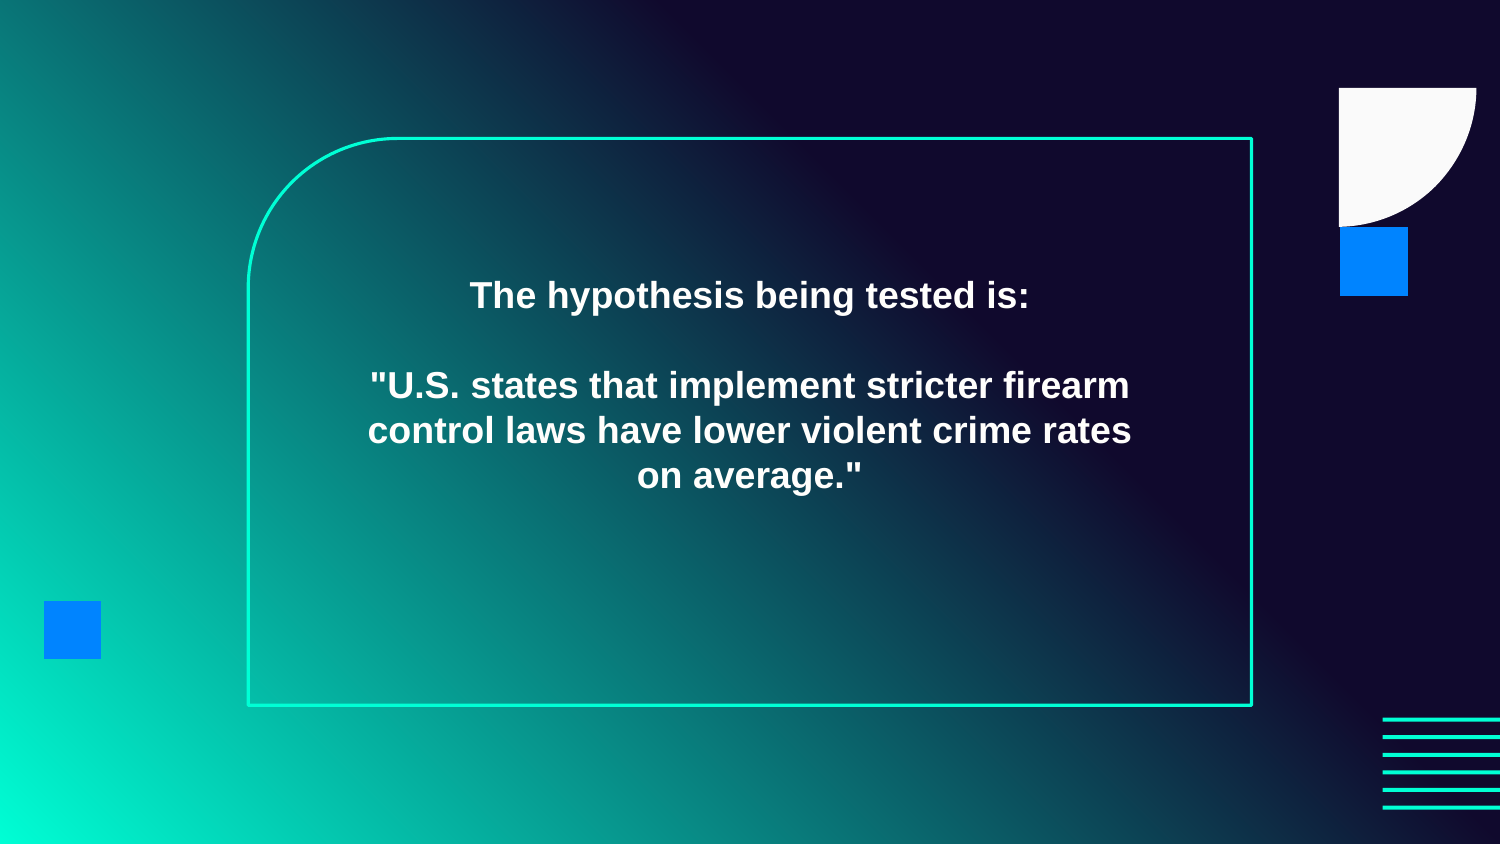

The hypothesis being tested is:

"U.S. states that implement stricter firearm control laws have lower violent crime rates on average."